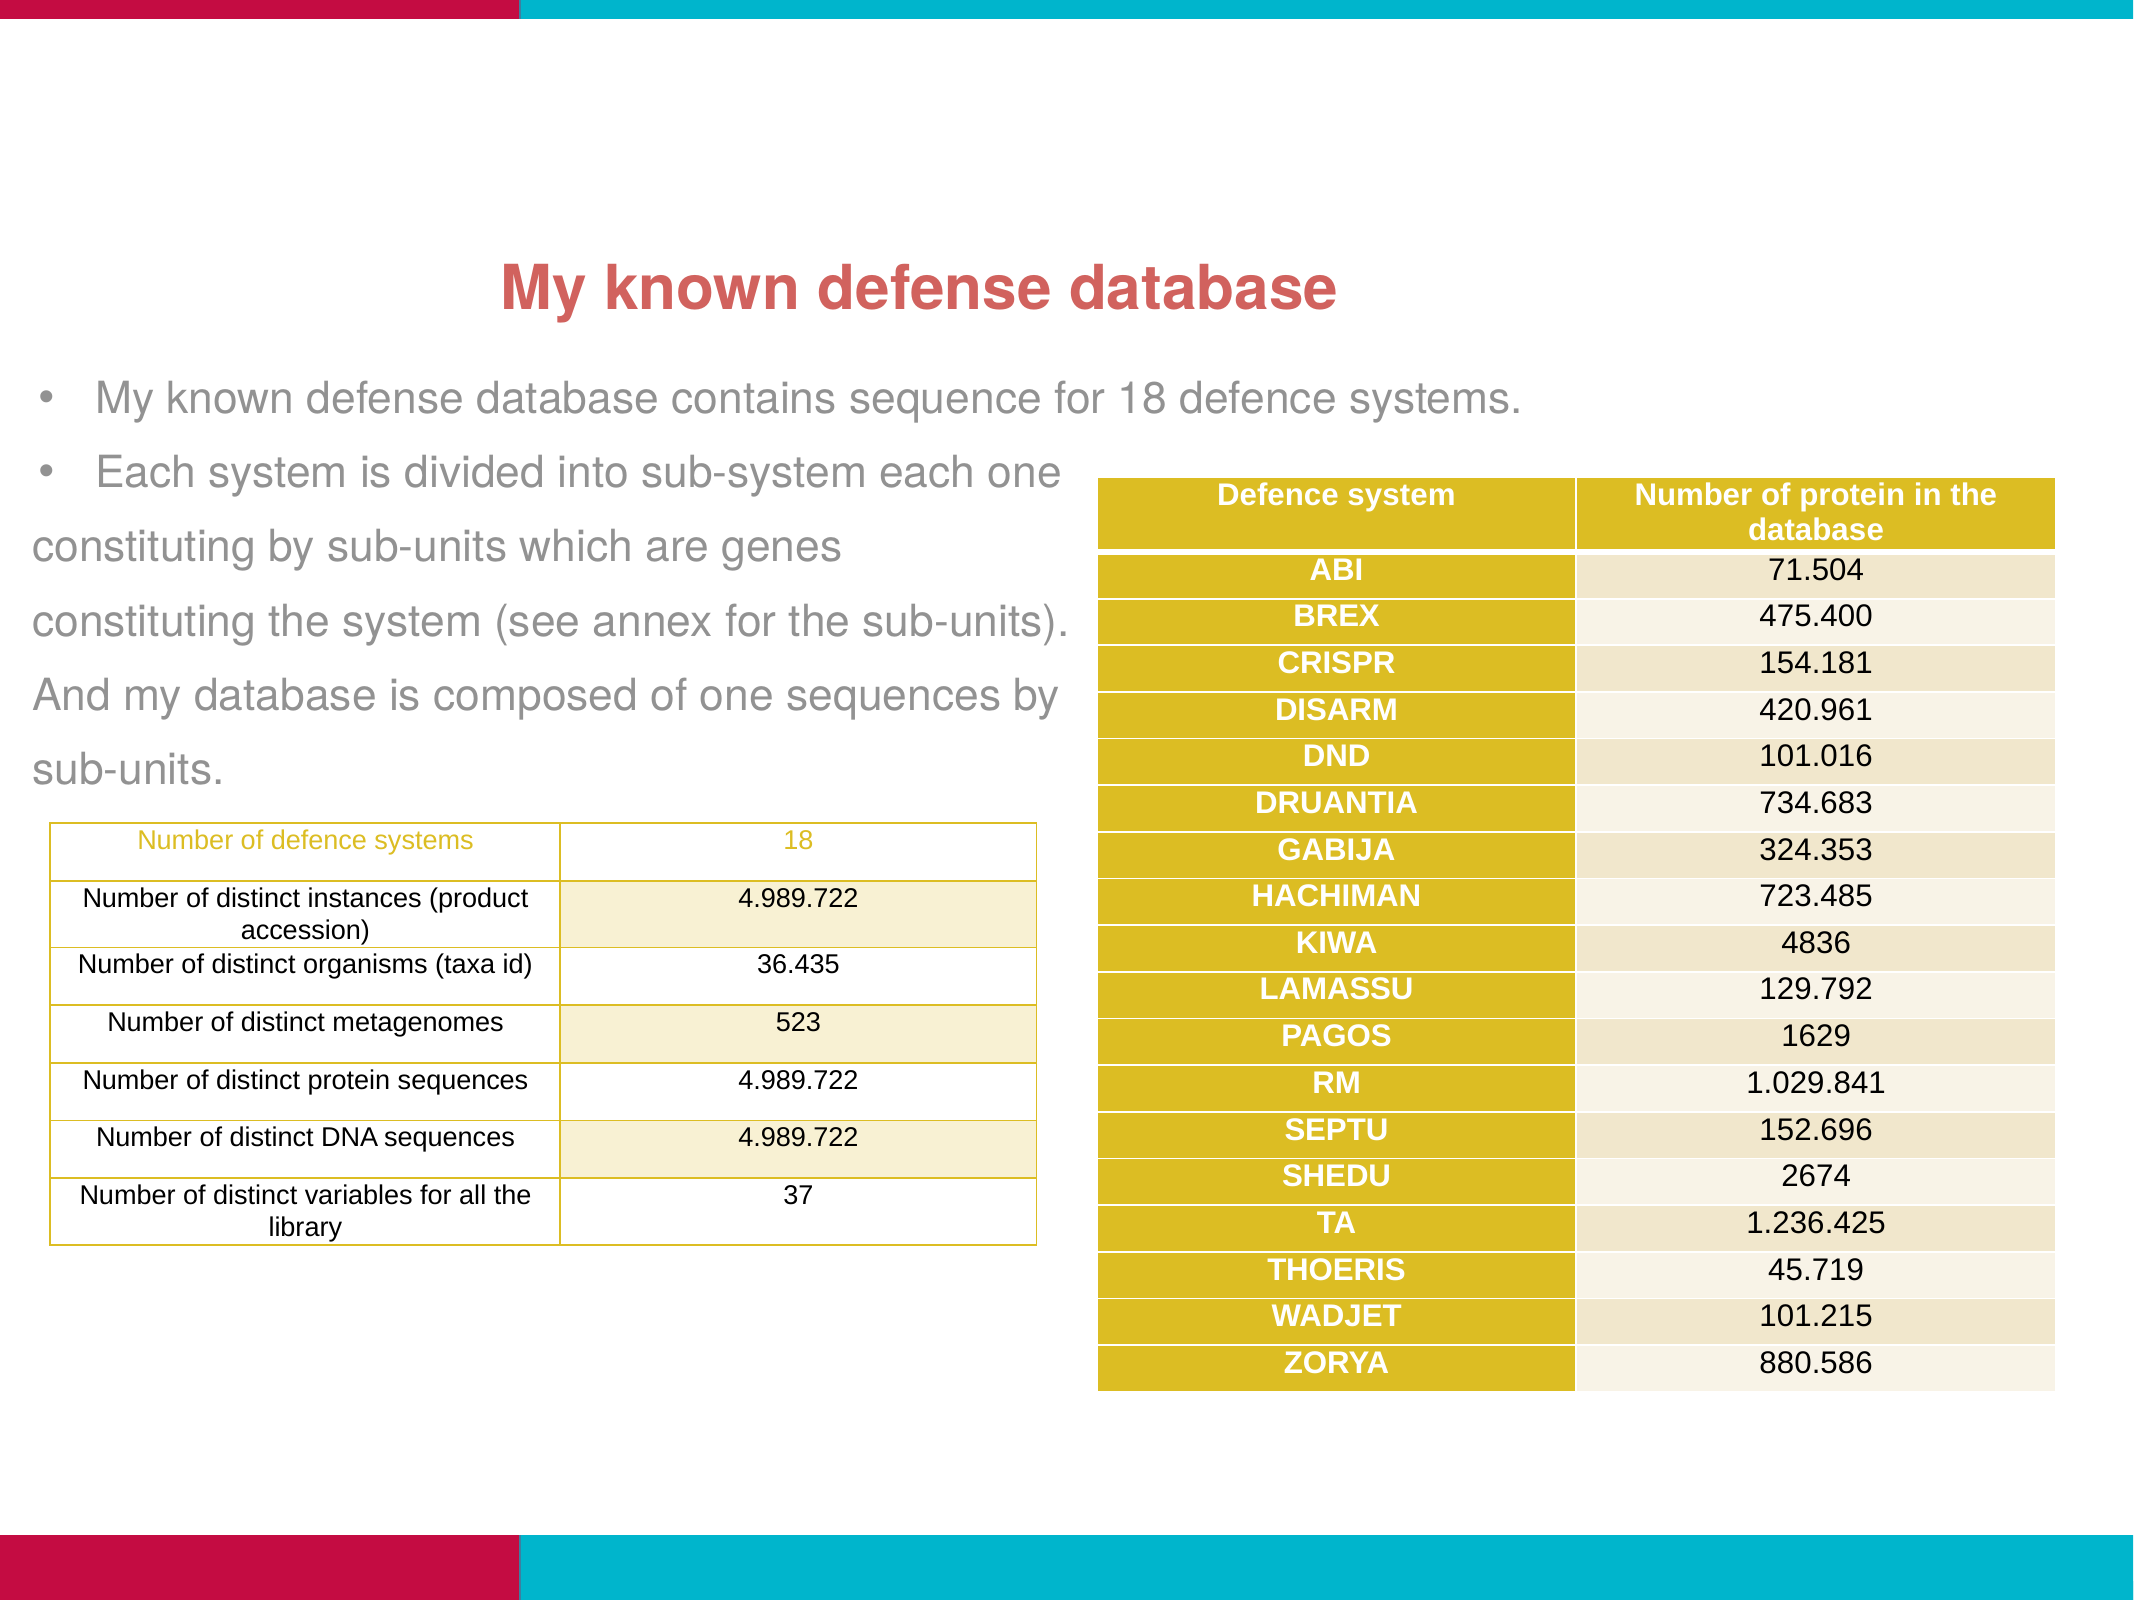

# My known defense database
My known defense database contains sequence for 18 defence systems.
Each system is divided into sub-system each one
constituting by sub-units which are genes
constituting the system (see annex for the sub-units).
And my database is composed of one sequences by
sub-units.
| Defence system | Number of protein in the database |
| --- | --- |
| ABI | 71.504 |
| BREX | 475.400 |
| CRISPR | 154.181 |
| DISARM | 420.961 |
| DND | 101.016 |
| DRUANTIA | 734.683 |
| GABIJA | 324.353 |
| HACHIMAN | 723.485 |
| KIWA | 4836 |
| LAMASSU | 129.792 |
| PAGOS | 1629 |
| RM | 1.029.841 |
| SEPTU | 152.696 |
| SHEDU | 2674 |
| TA | 1.236.425 |
| THOERIS | 45.719 |
| WADJET | 101.215 |
| ZORYA | 880.586 |
| Number of defence systems | 18 |
| --- | --- |
| Number of distinct instances (product accession) | 4.989.722 |
| Number of distinct organisms (taxa id) | 36.435 |
| Number of distinct metagenomes | 523 |
| Number of distinct protein sequences | 4.989.722 |
| Number of distinct DNA sequences | 4.989.722 |
| Number of distinct variables for all the library | 37 |